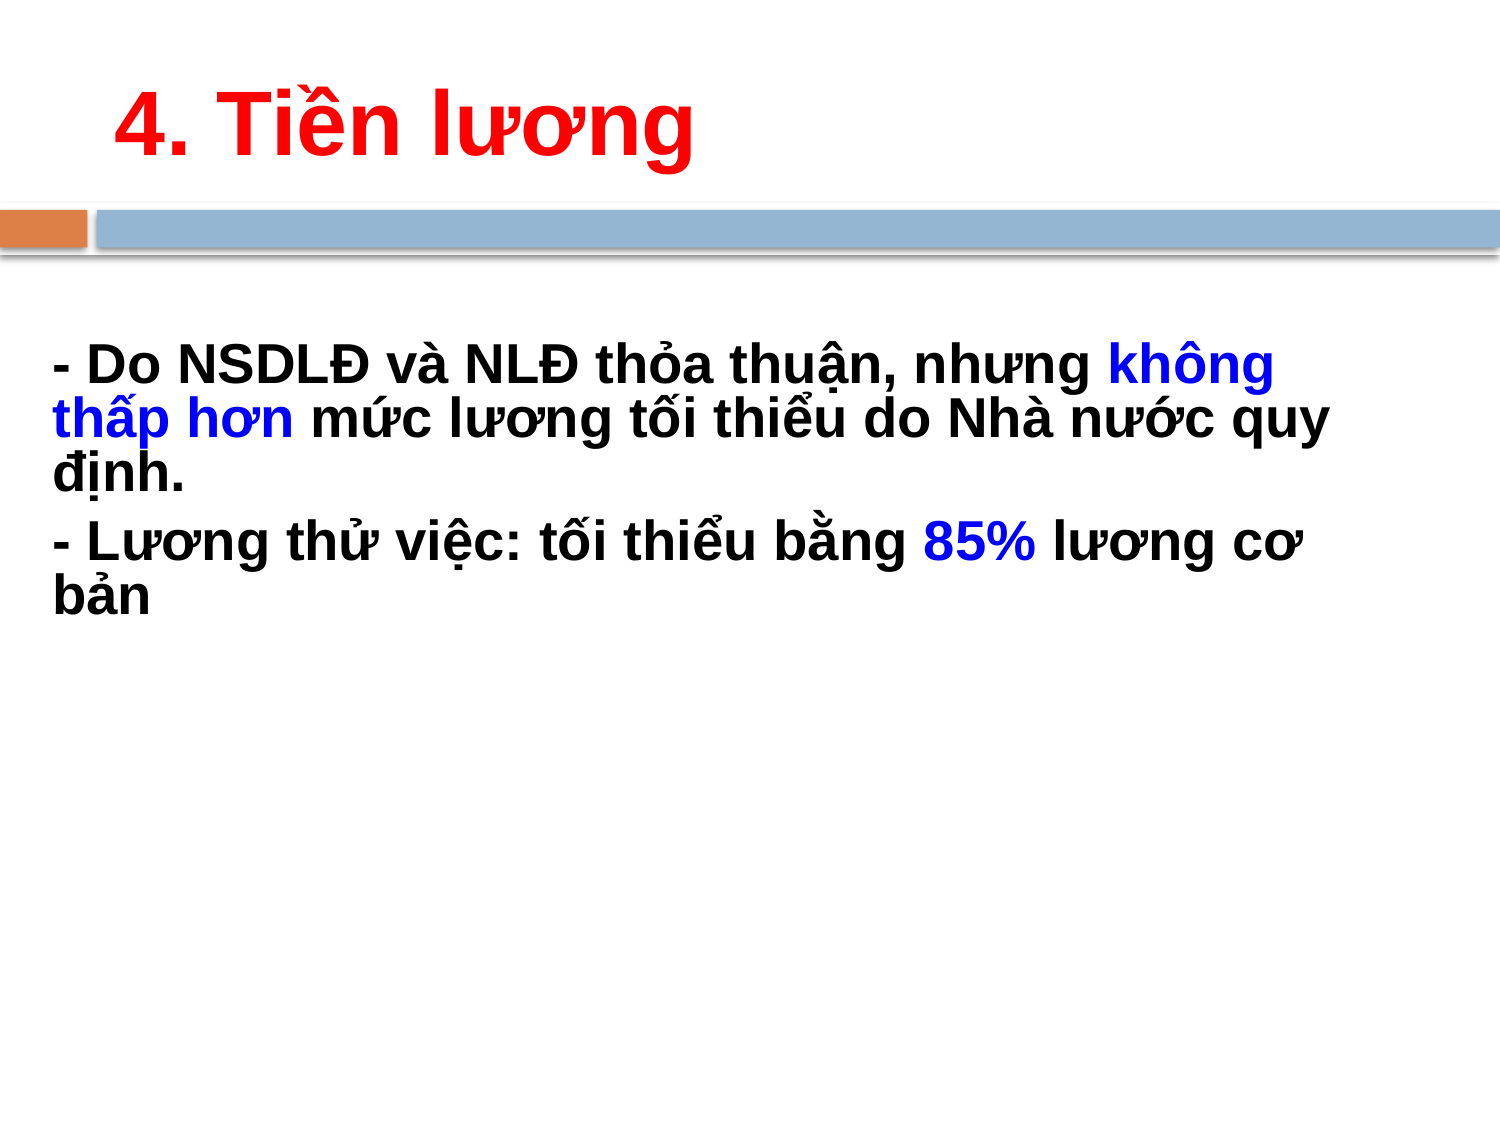

4. Tiền lương

- Do NSDLĐ và NLĐ thỏa thuận, nhưng không thấp hơn mức lương tối thiểu do Nhà nước quy định.
- Lương thử việc: tối thiểu bằng 85% lương cơ bản